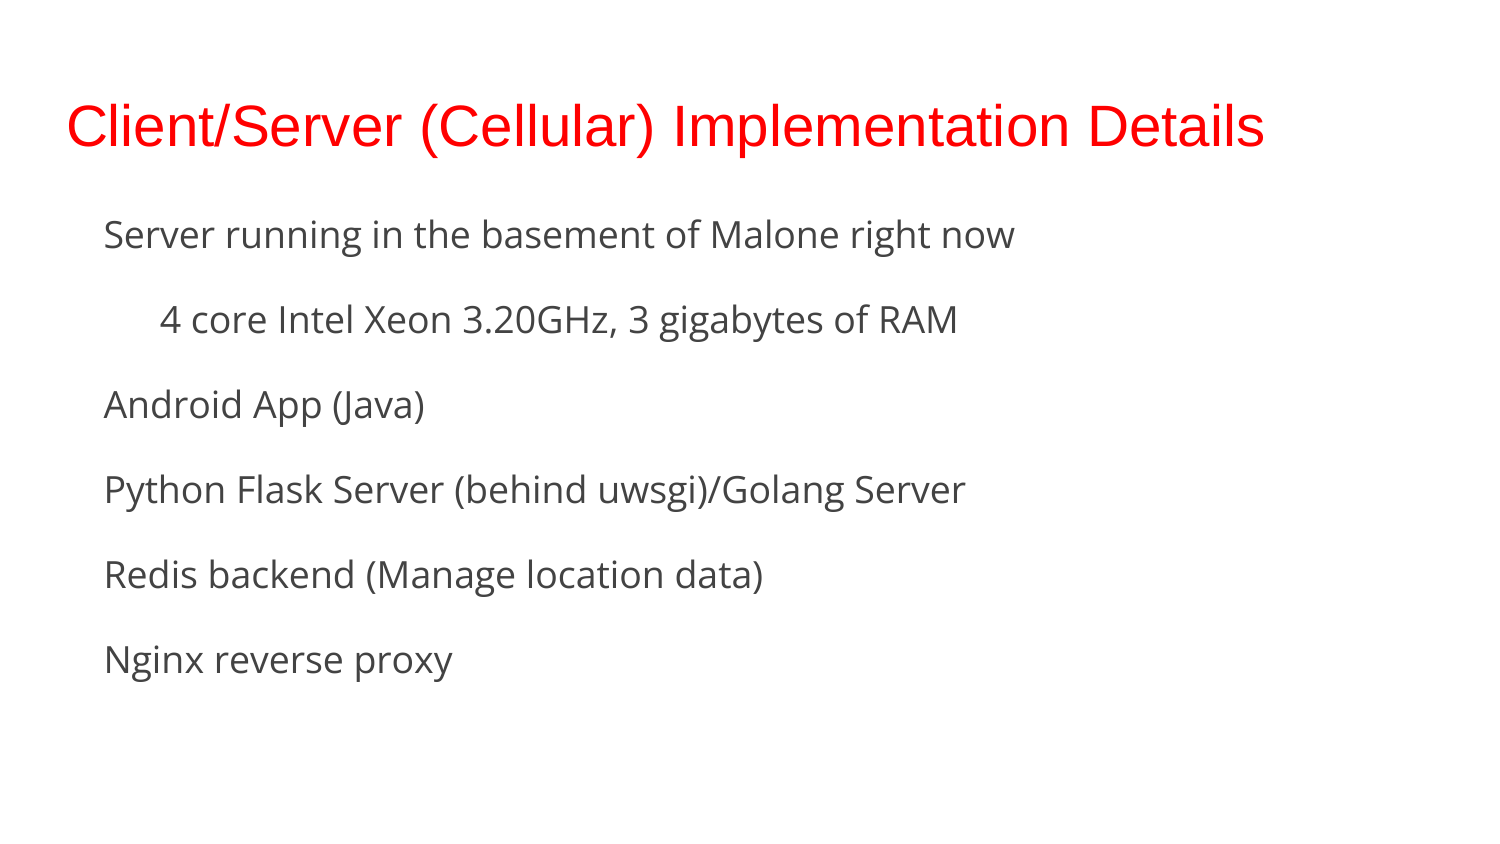

# Client/Server (Cellular) Implementation Details
Server running in the basement of Malone right now
4 core Intel Xeon 3.20GHz, 3 gigabytes of RAM
Android App (Java)
Python Flask Server (behind uwsgi)/Golang Server
Redis backend (Manage location data)
Nginx reverse proxy